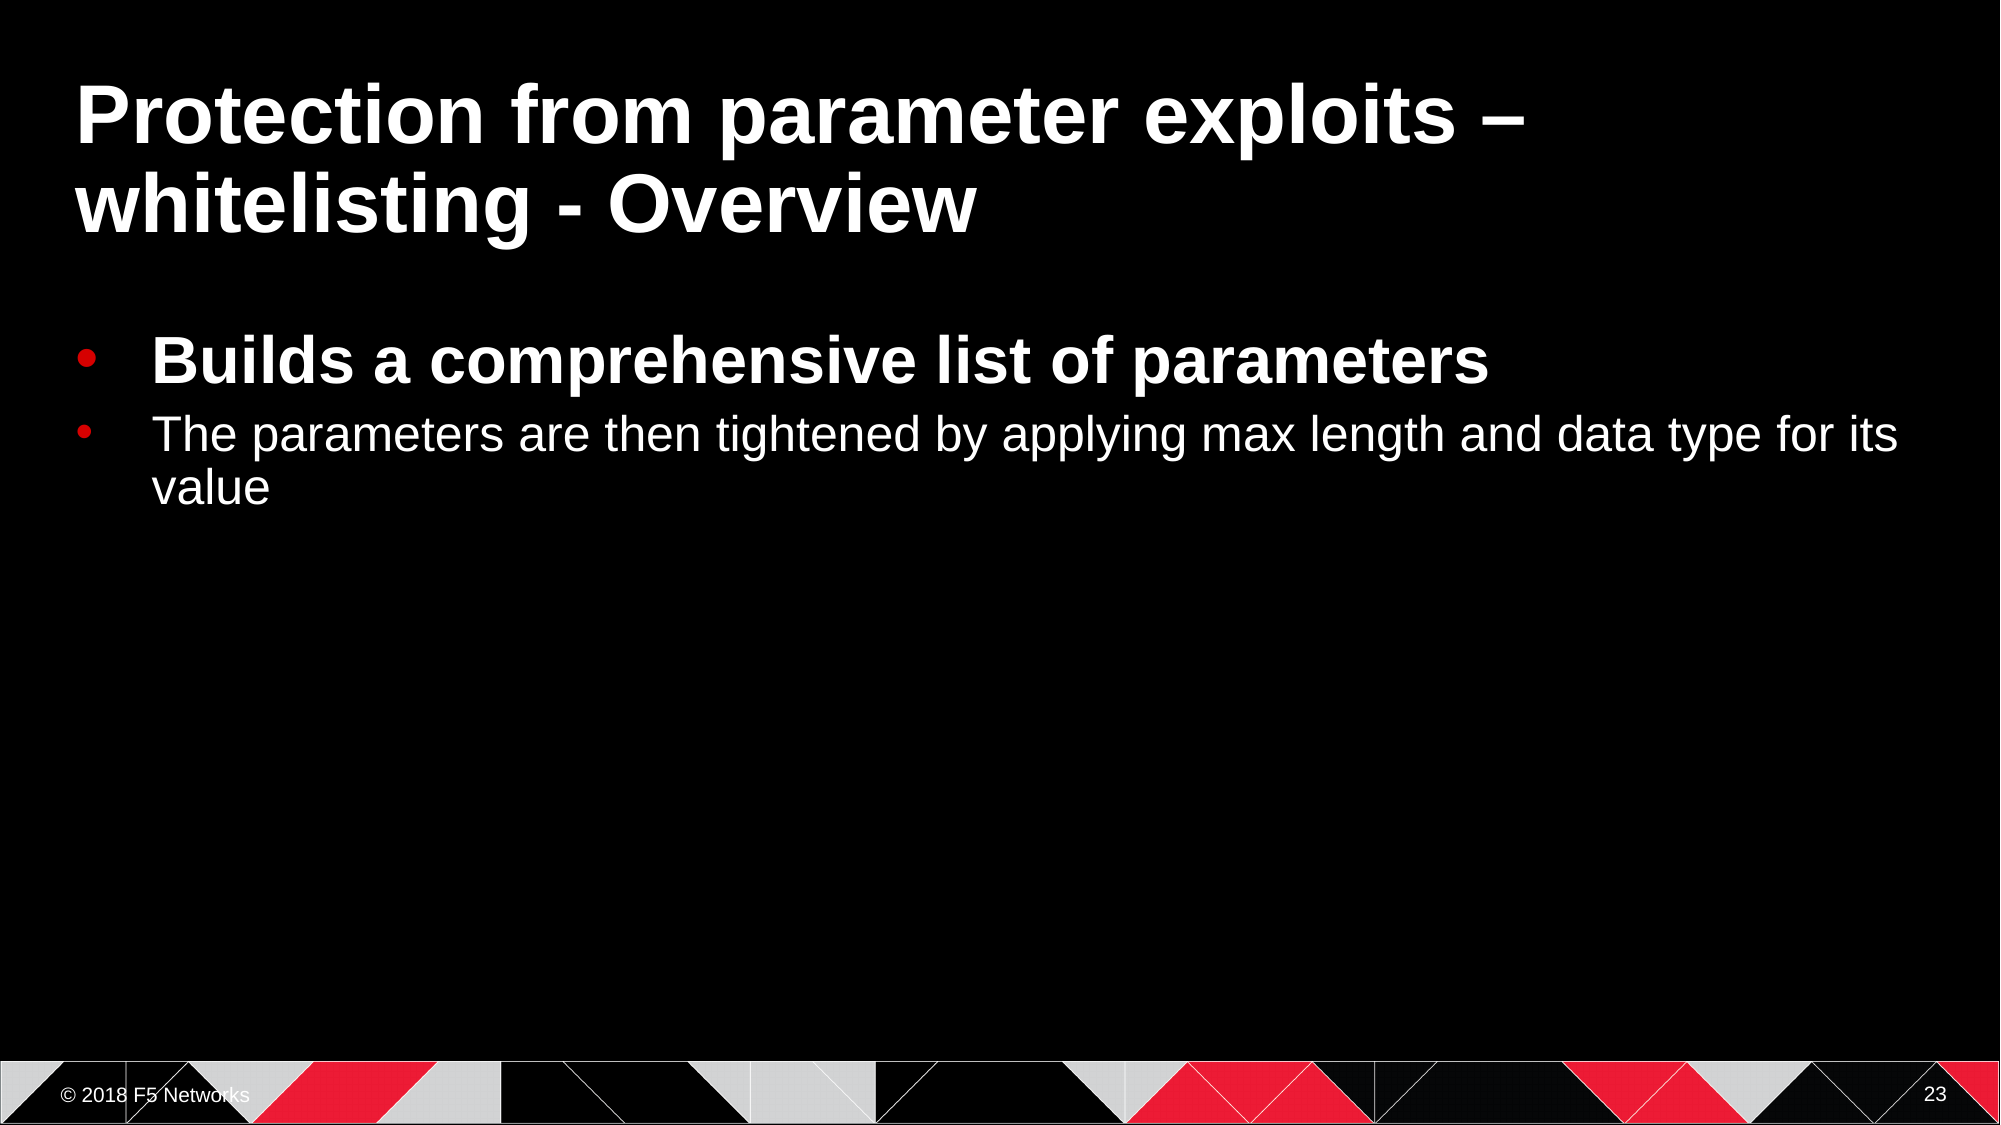

# Protection from parameter exploits – whitelisting - Overview
Builds a comprehensive list of parameters
The parameters are then tightened by applying max length and data type for its value
23
© 2018 F5 Networks